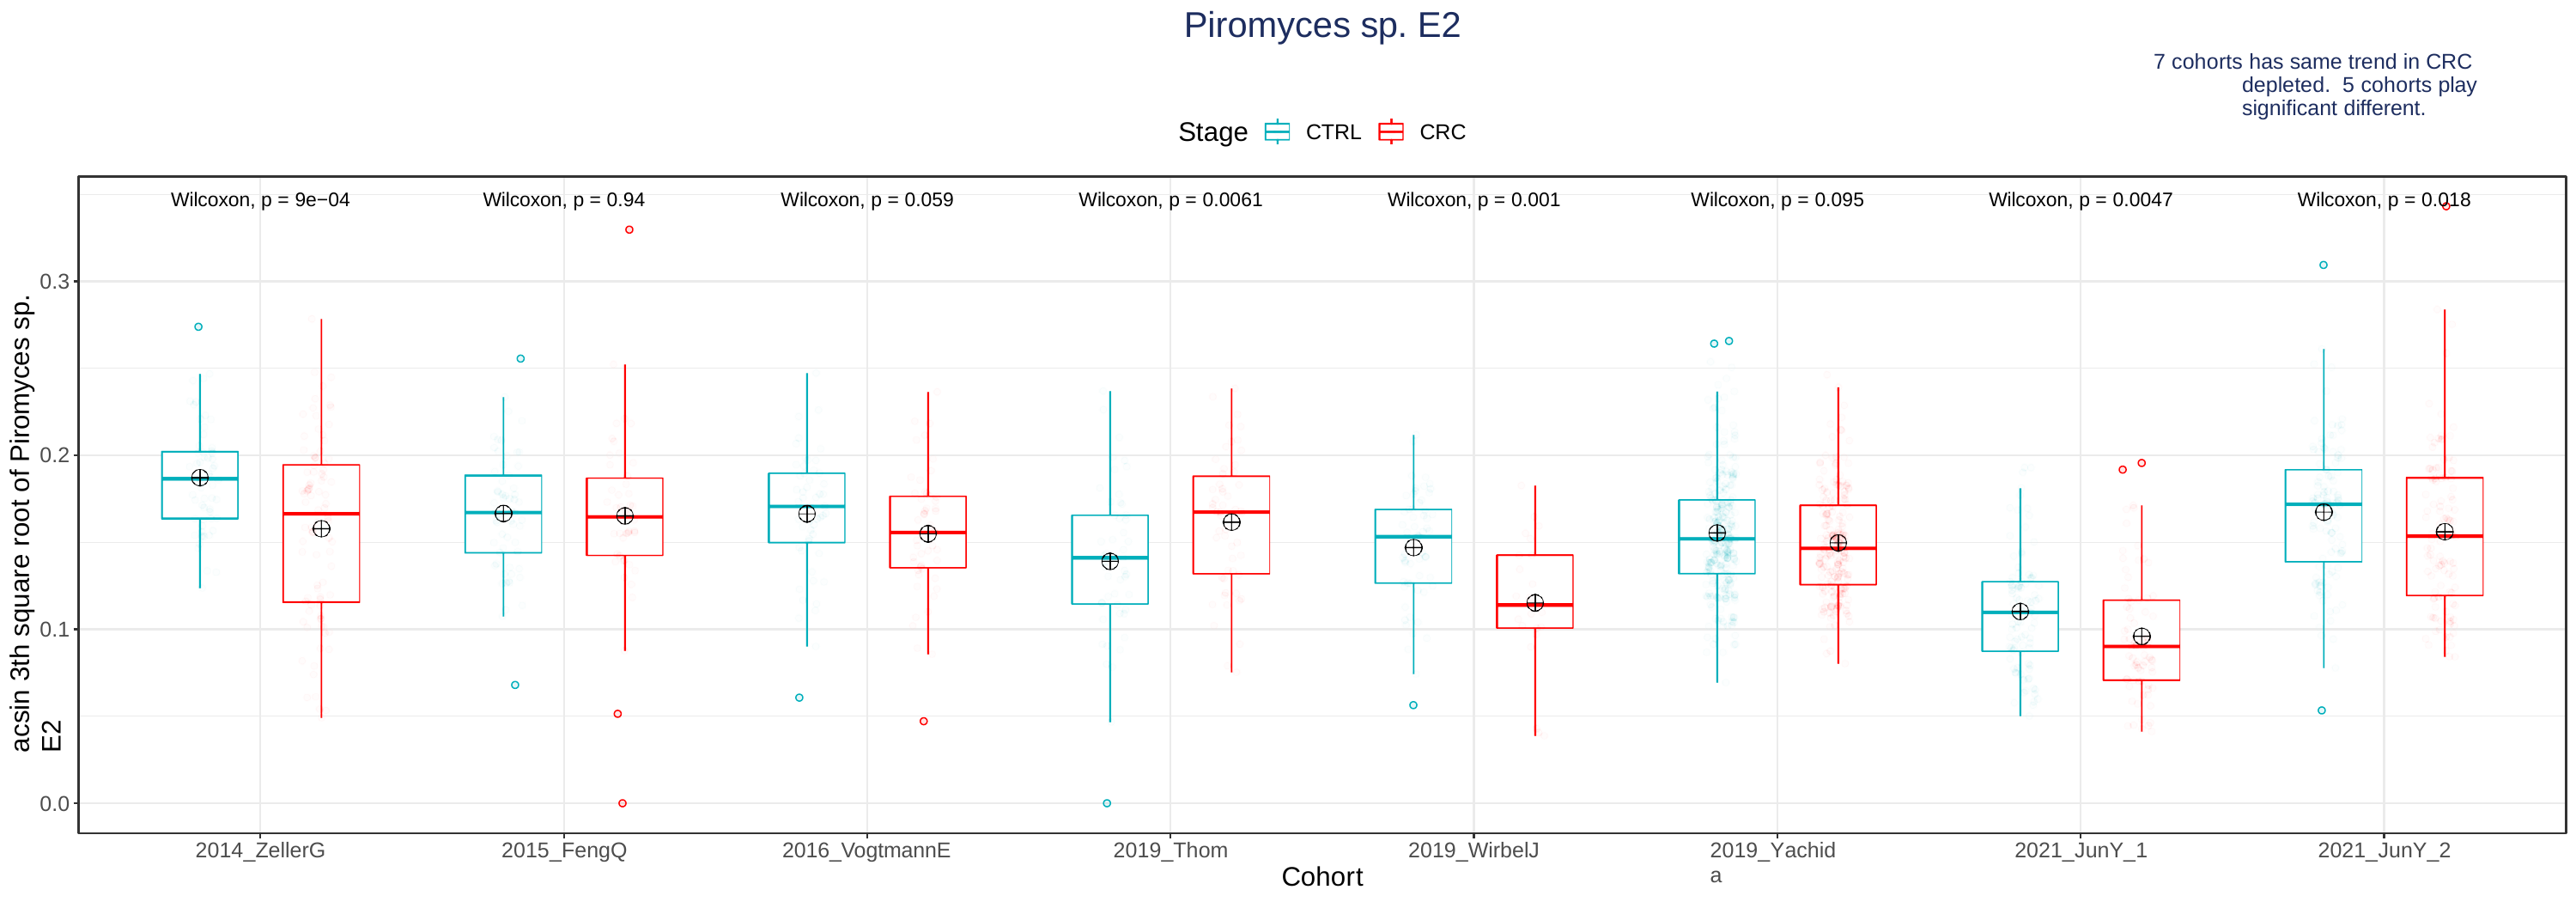

# Piromyces sp. E2
7 cohorts has same trend in CRC depleted.  5 cohorts play significant different.
Stage
CTRL
CRC

Wilcoxon, p = 9e−04
Wilcoxon, p = 0.94
Wilcoxon, p = 0.059
Wilcoxon, p = 0.0061
Wilcoxon, p = 0.001
Wilcoxon, p = 0.095
Wilcoxon, p = 0.0047
Wilcoxon, p = 0.018

acsin 3th square root of Piromyces sp. E2

0.3

0.2

0.1

0.0

2014_ZellerG
2015_FengQ
2016_VogtmannE
2019_Thom
2019_WirbelJ
2019_Yachida
2021_JunY_1
2021_JunY_2
Cohort